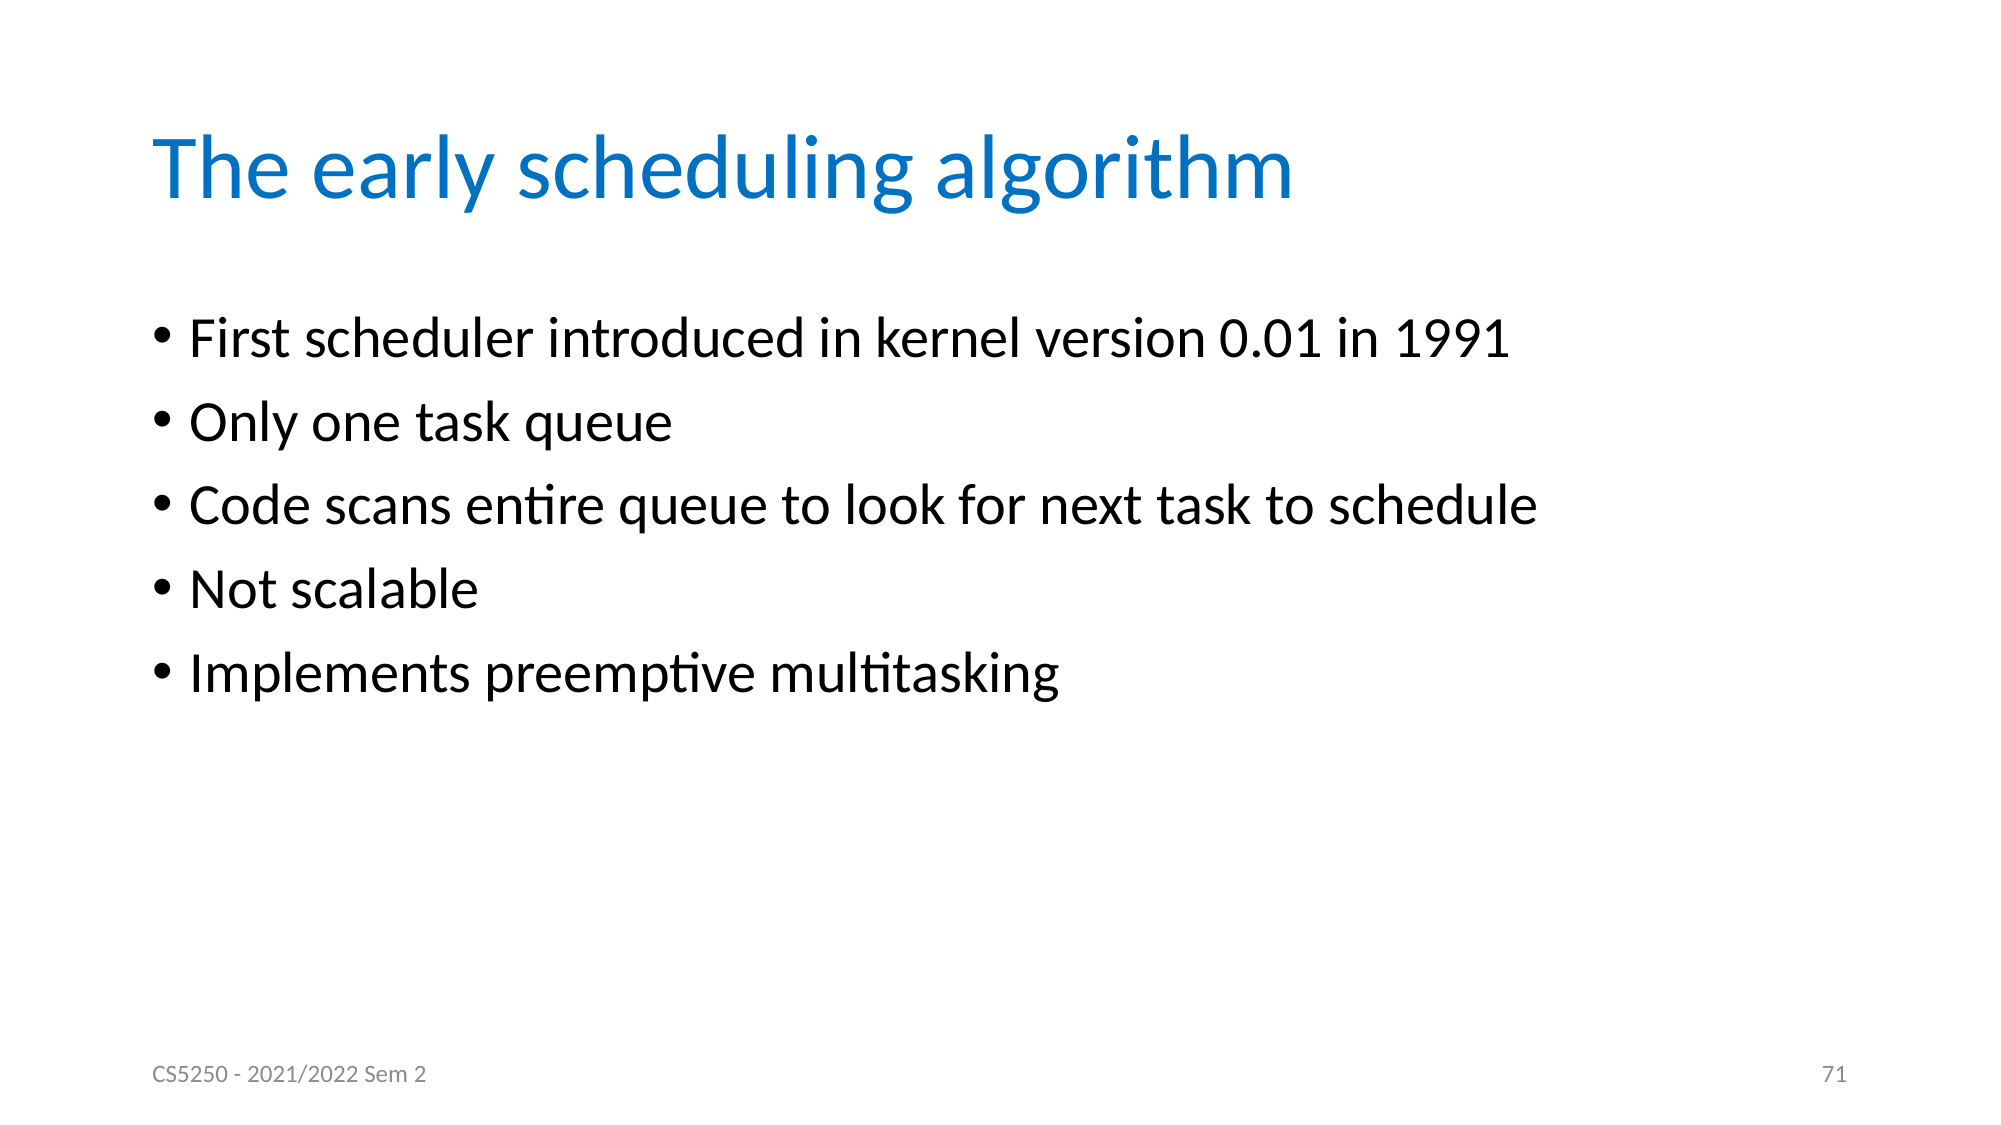

# The early scheduling algorithm
First scheduler introduced in kernel version 0.01 in 1991
Only one task queue
Code scans entire queue to look for next task to schedule
Not scalable
Implements preemptive multitasking
CS5250 - 2021/2022 Sem 2
71